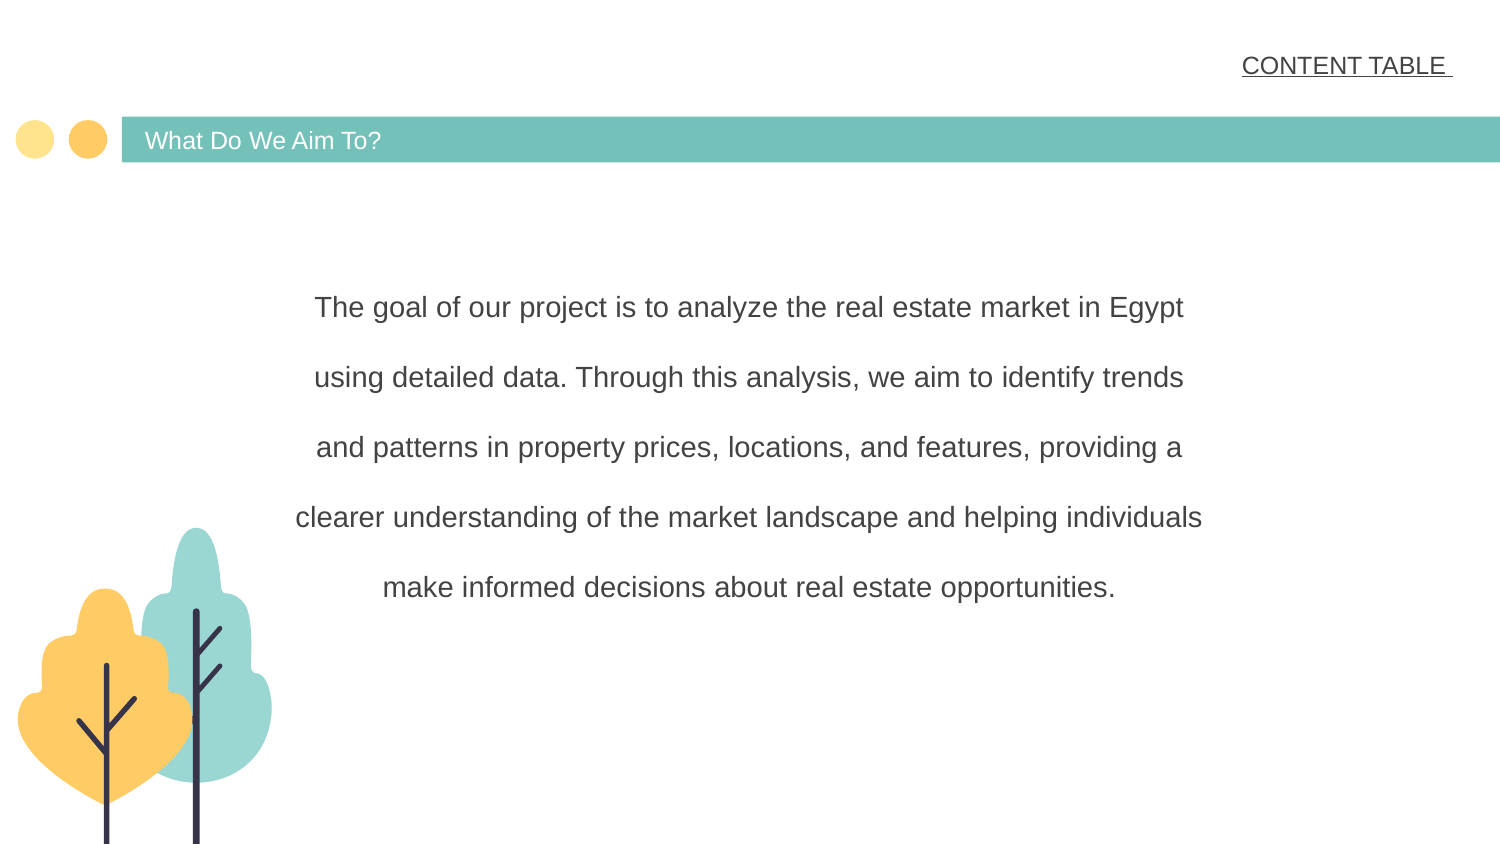

CONTENT TABLE
# What Do We Aim To?
The goal of our project is to analyze the real estate market in Egypt using detailed data. Through this analysis, we aim to identify trends and patterns in property prices, locations, and features, providing a clearer understanding of the market landscape and helping individuals make informed decisions about real estate opportunities.